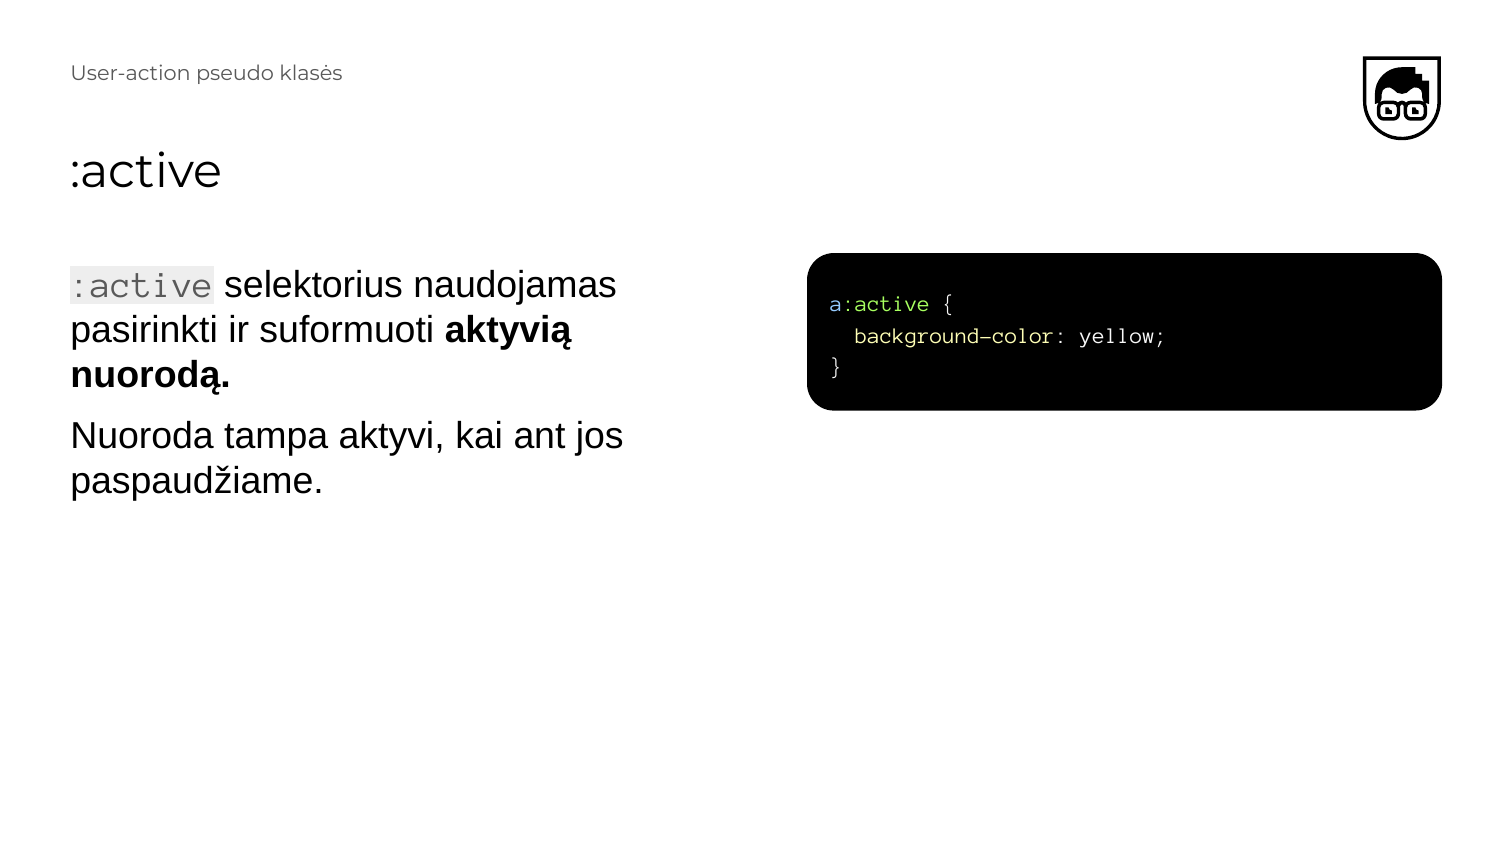

User-action pseudo klasės
# :active
:active selektorius naudojamas pasirinkti ir suformuoti aktyvią nuorodą.
Nuoroda tampa aktyvi, kai ant jos paspaudžiame.
a:active {
  background-color: yellow;
}